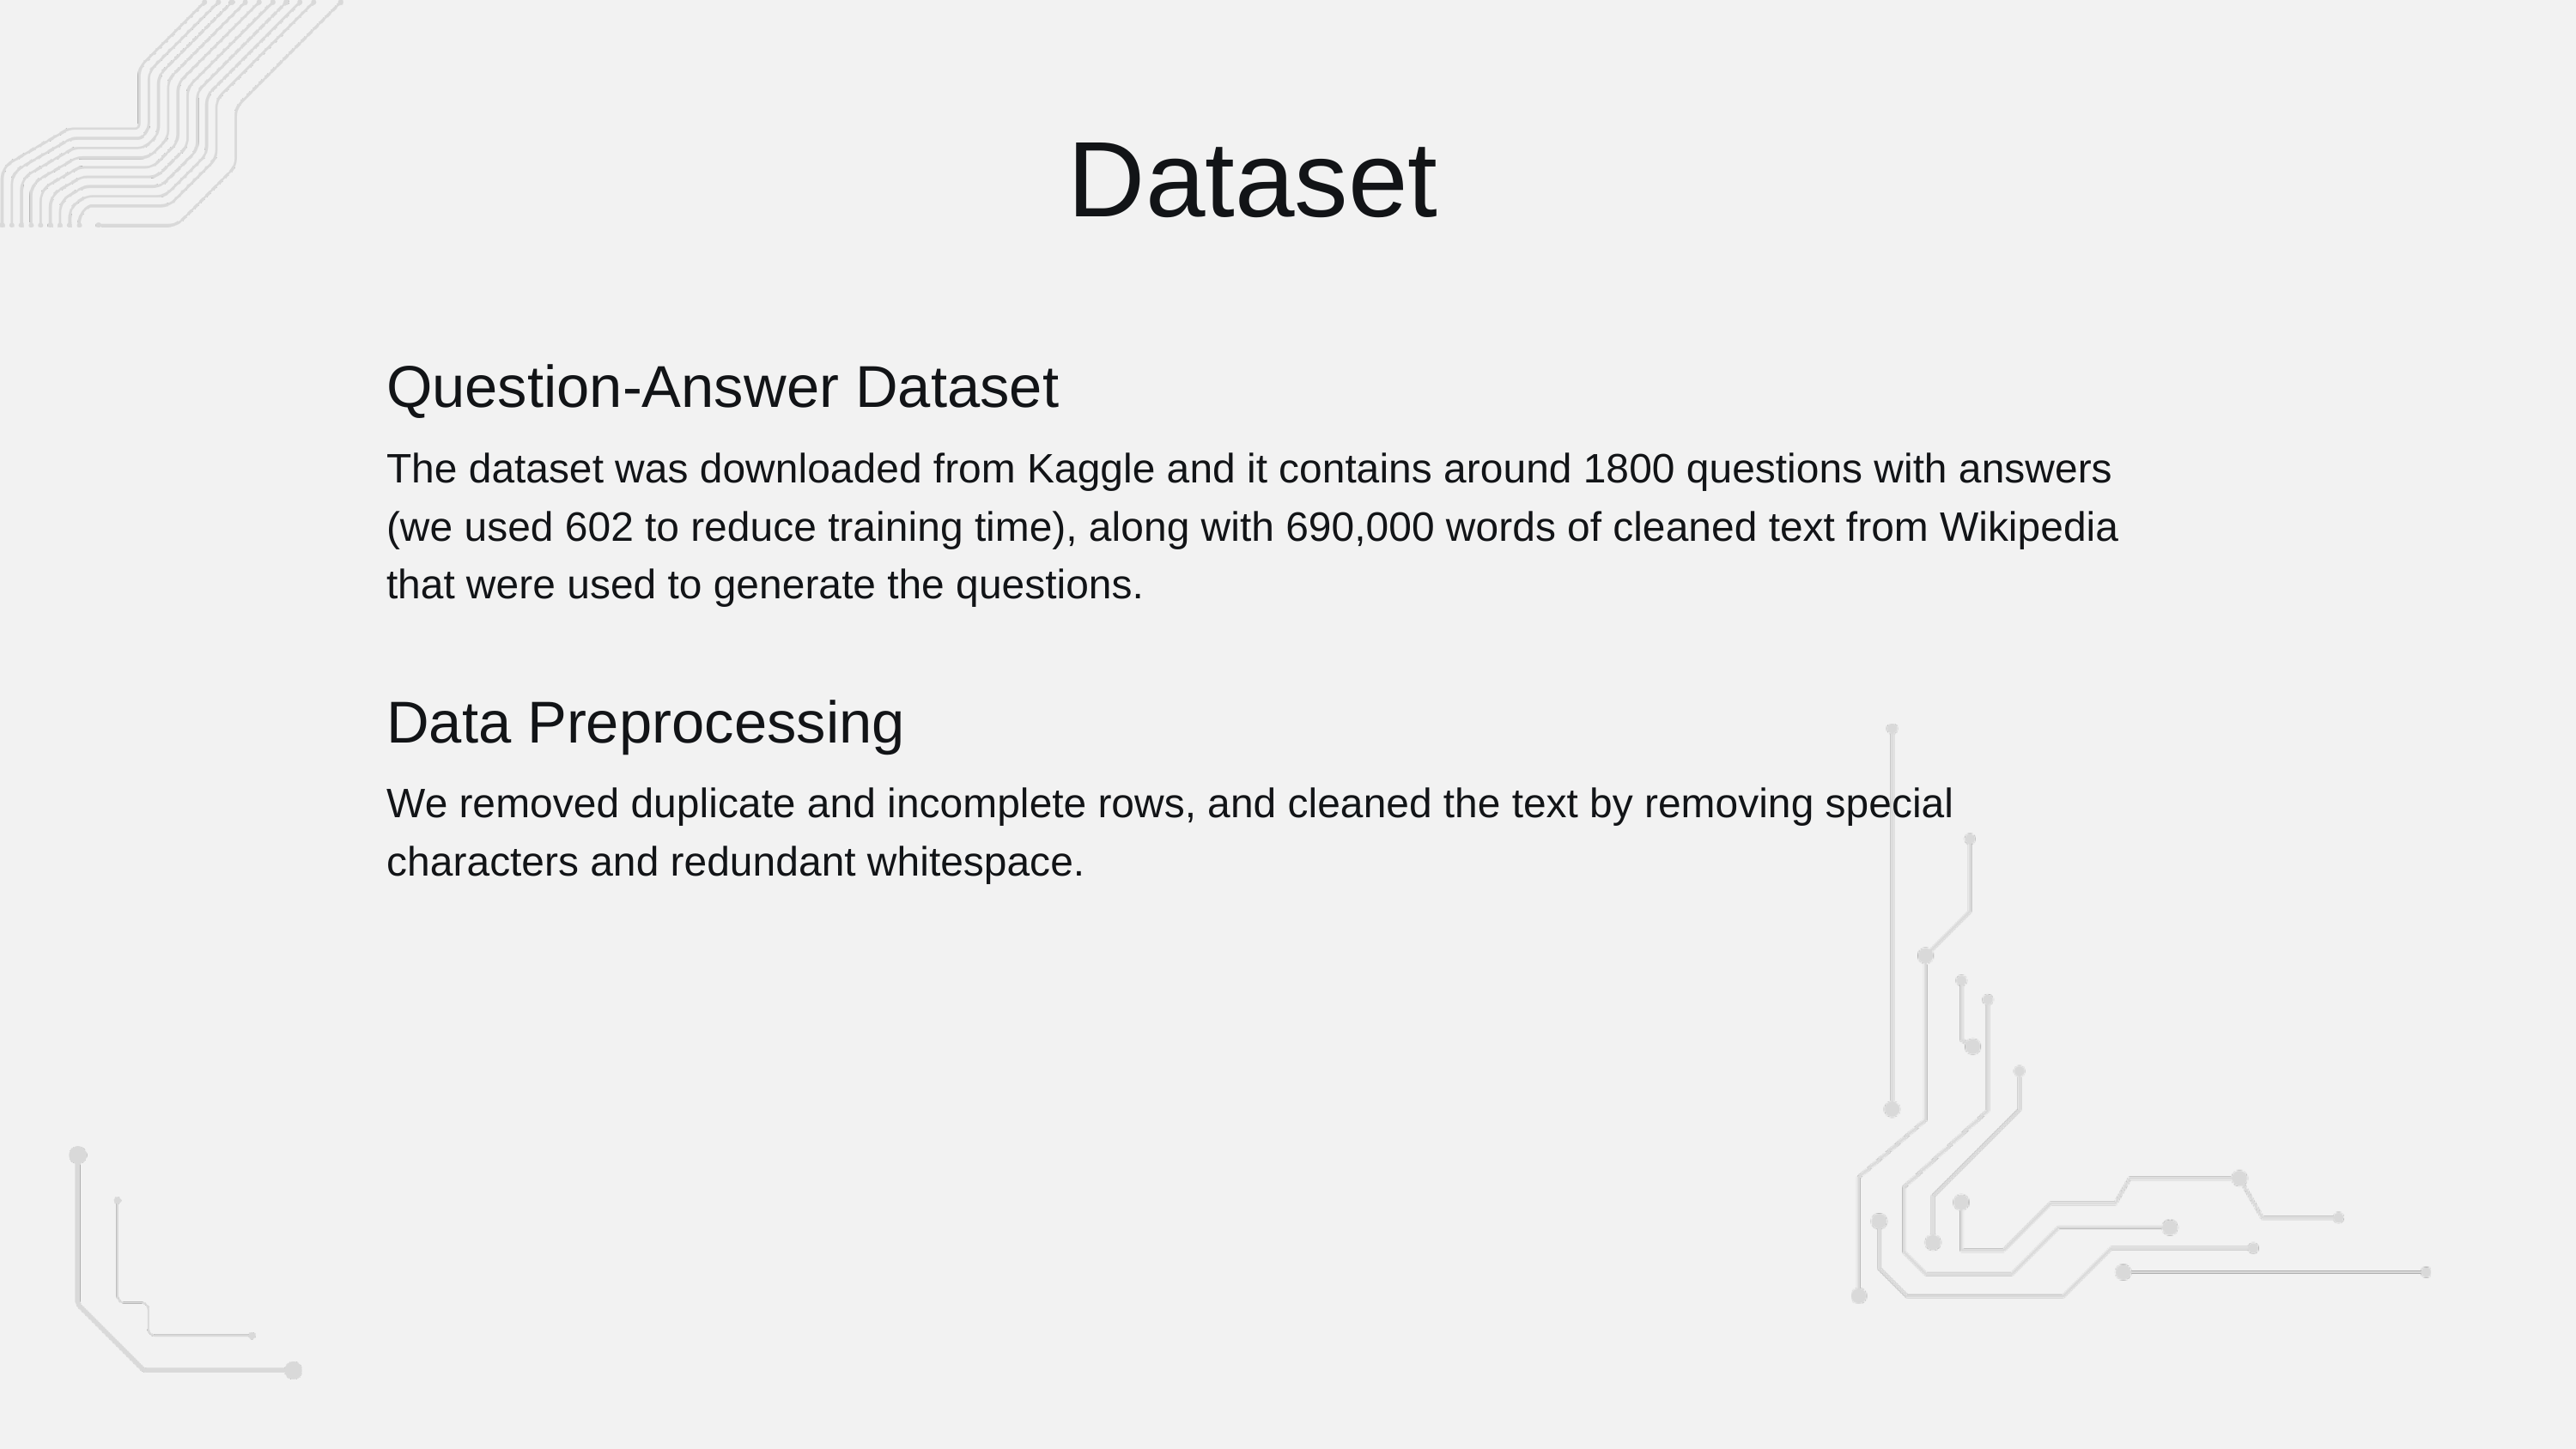

Dataset
Question-Answer Dataset
The dataset was downloaded from Kaggle and it contains around 1800 questions with answers (we used 602 to reduce training time), along with 690,000 words of cleaned text from Wikipedia that were used to generate the questions.
Data Preprocessing

We removed duplicate and incomplete rows, and cleaned the text by removing special characters and redundant whitespace.